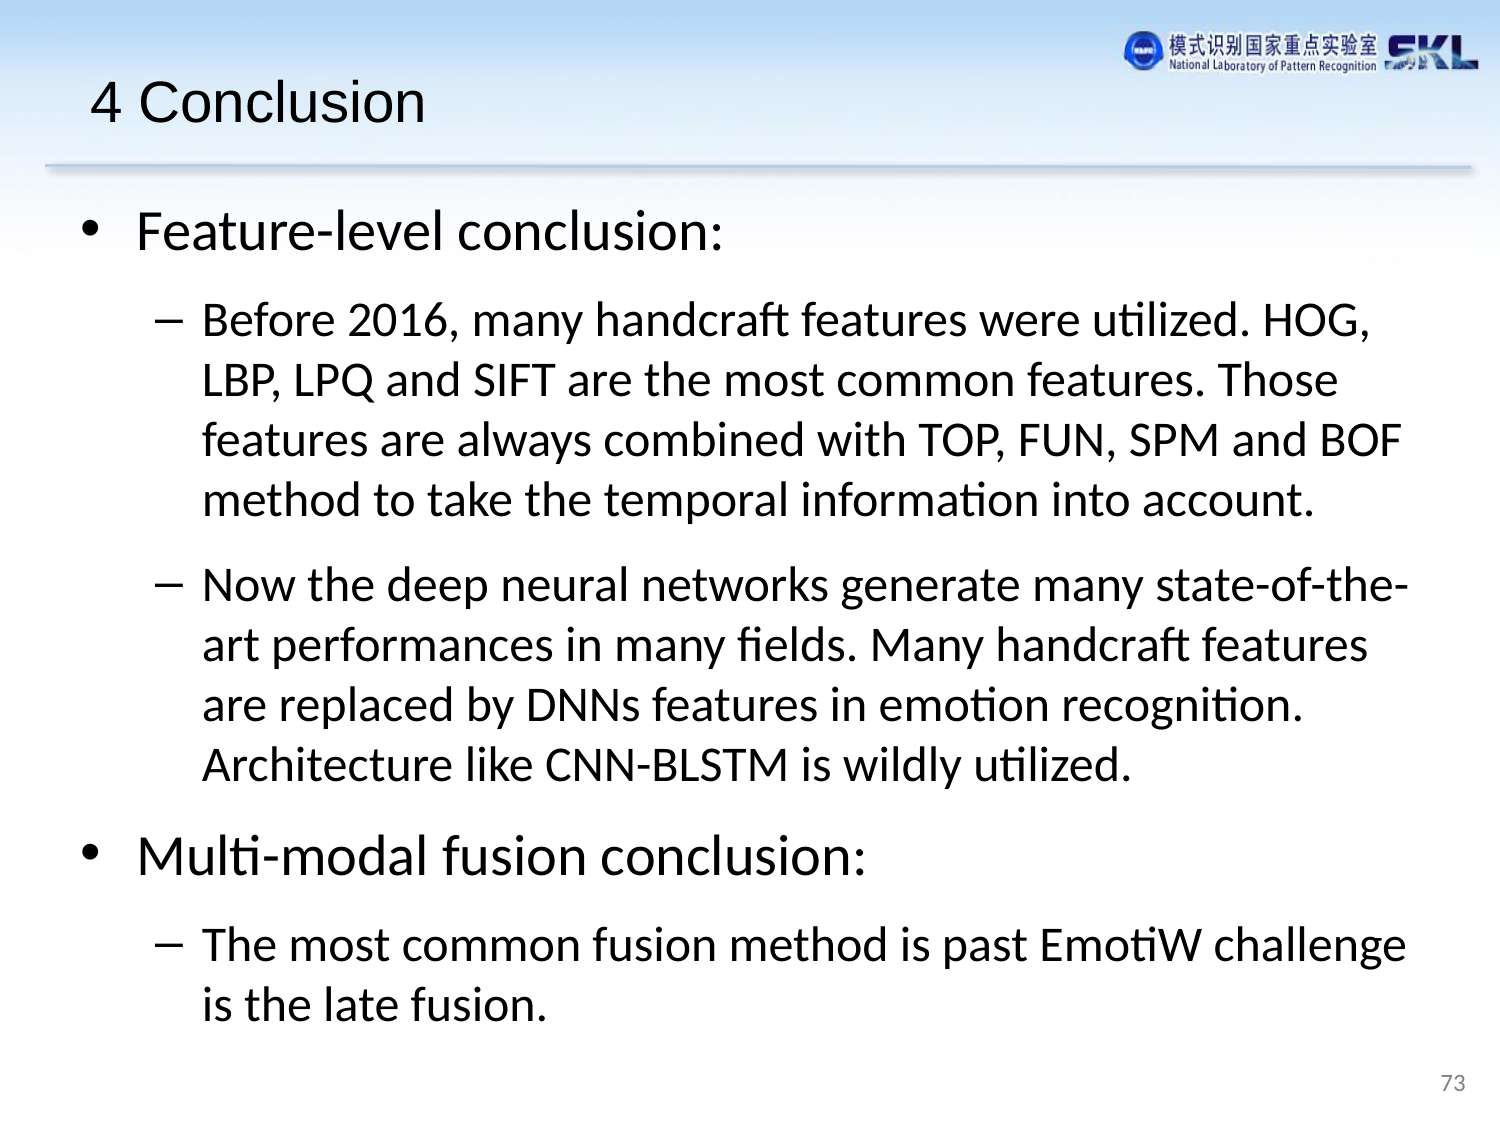

# 4 Conclusion
Feature-level conclusion:
Before 2016, many handcraft features were utilized. HOG, LBP, LPQ and SIFT are the most common features. Those features are always combined with TOP, FUN, SPM and BOF method to take the temporal information into account.
Now the deep neural networks generate many state-of-the-art performances in many fields. Many handcraft features are replaced by DNNs features in emotion recognition. Architecture like CNN-BLSTM is wildly utilized.
Multi-modal fusion conclusion:
The most common fusion method is past EmotiW challenge is the late fusion.
73